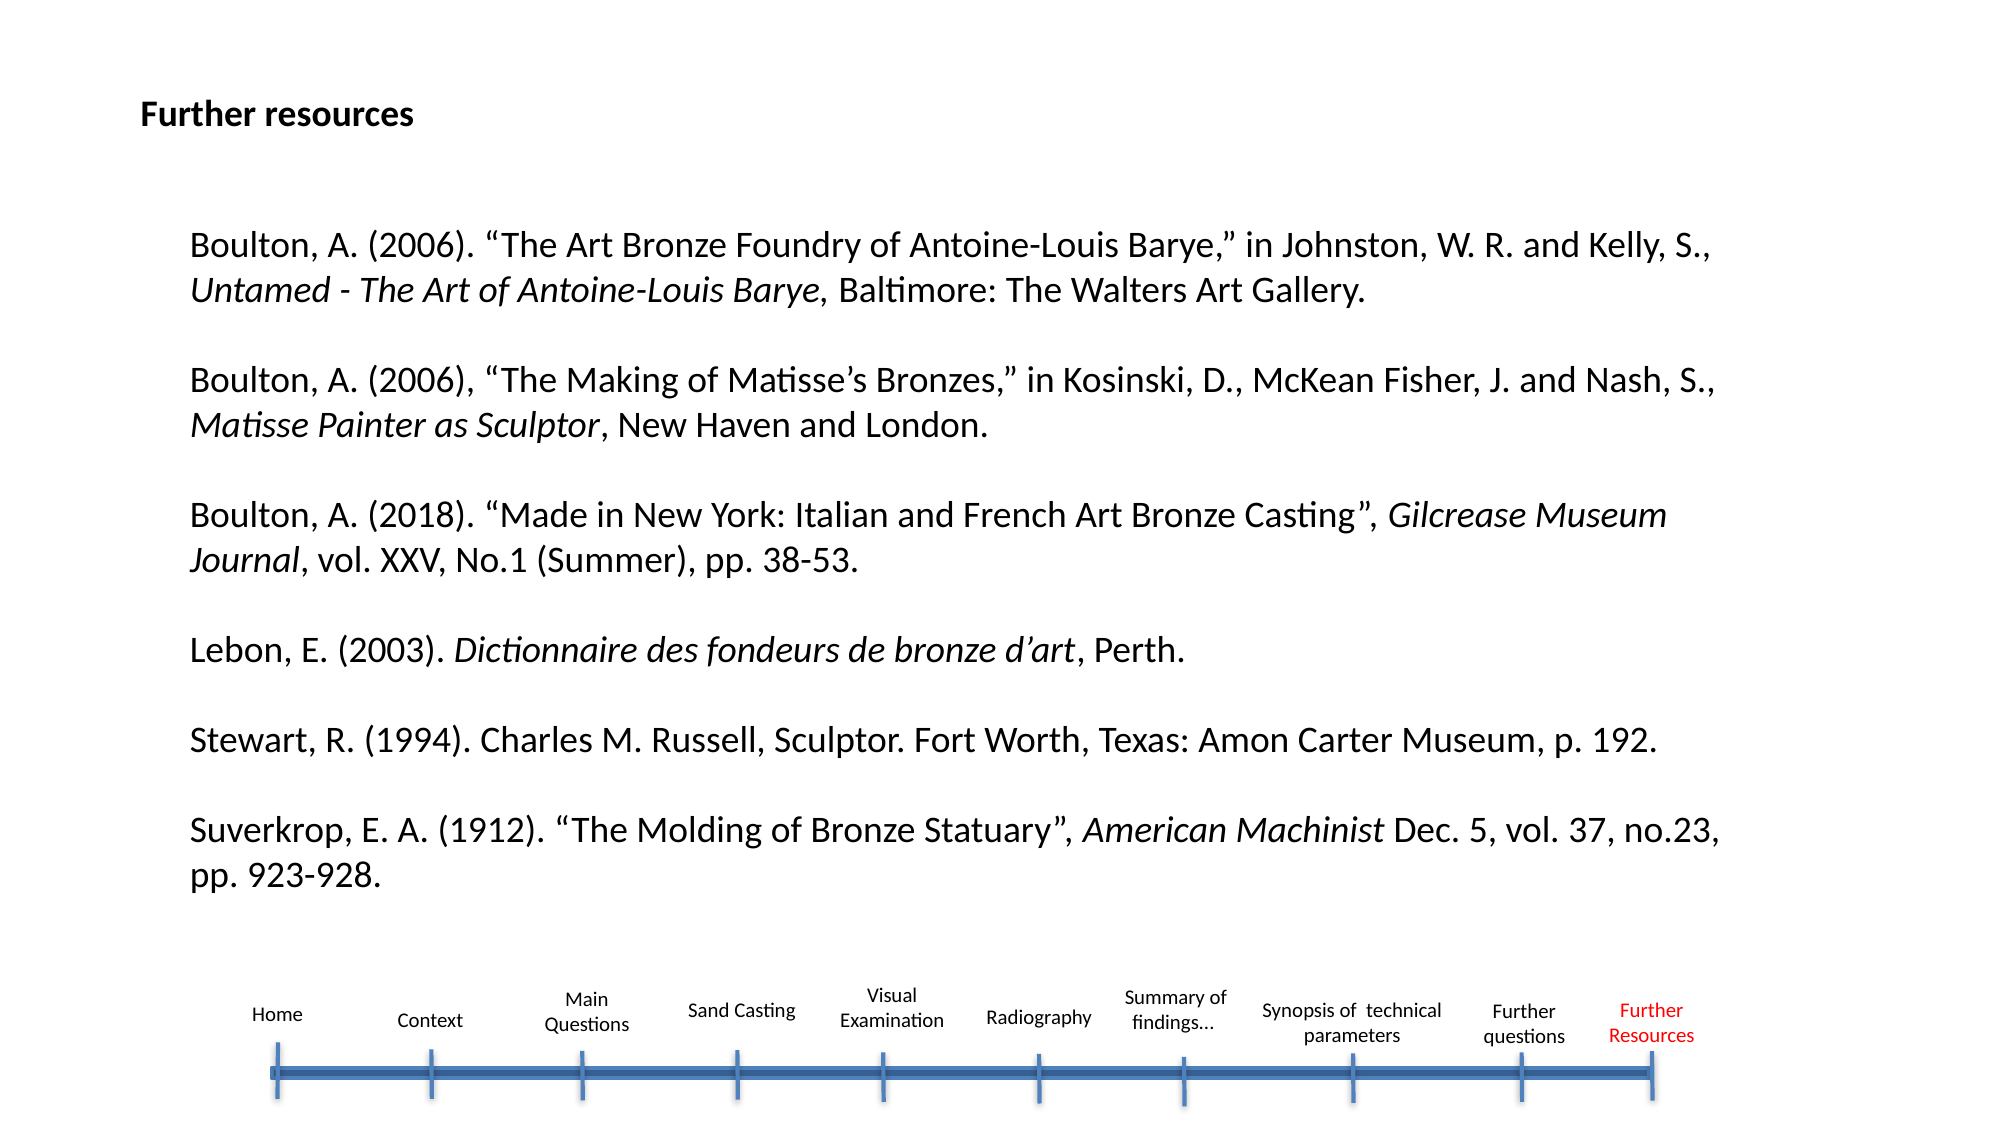

Further resources
Boulton, A. (2006). “The Art Bronze Foundry of Antoine-Louis Barye,” in Johnston, W. R. and Kelly, S., Untamed - The Art of Antoine-Louis Barye, Baltimore: The Walters Art Gallery.

Boulton, A. (2006), “The Making of Matisse’s Bronzes,” in Kosinski, D., McKean Fisher, J. and Nash, S., Matisse Painter as Sculptor, New Haven and London.

Boulton, A. (2018). “Made in New York: Italian and French Art Bronze Casting”, Gilcrease Museum Journal, vol. XXV, No.1 (Summer), pp. 38-53.

Lebon, E. (2003). Dictionnaire des fondeurs de bronze d’art, Perth.

Stewart, R. (1994). Charles M. Russell, Sculptor. Fort Worth, Texas: Amon Carter Museum, p. 192.

Suverkrop, E. A. (1912). “The Molding of Bronze Statuary”, American Machinist Dec. 5, vol. 37, no.23, pp. 923-928.

Visual Examination
Summary of findings...
Main Questions
Synopsis of  technical parameters
Further Resources
Sand Casting
Further questions
Home
Radiography
Context